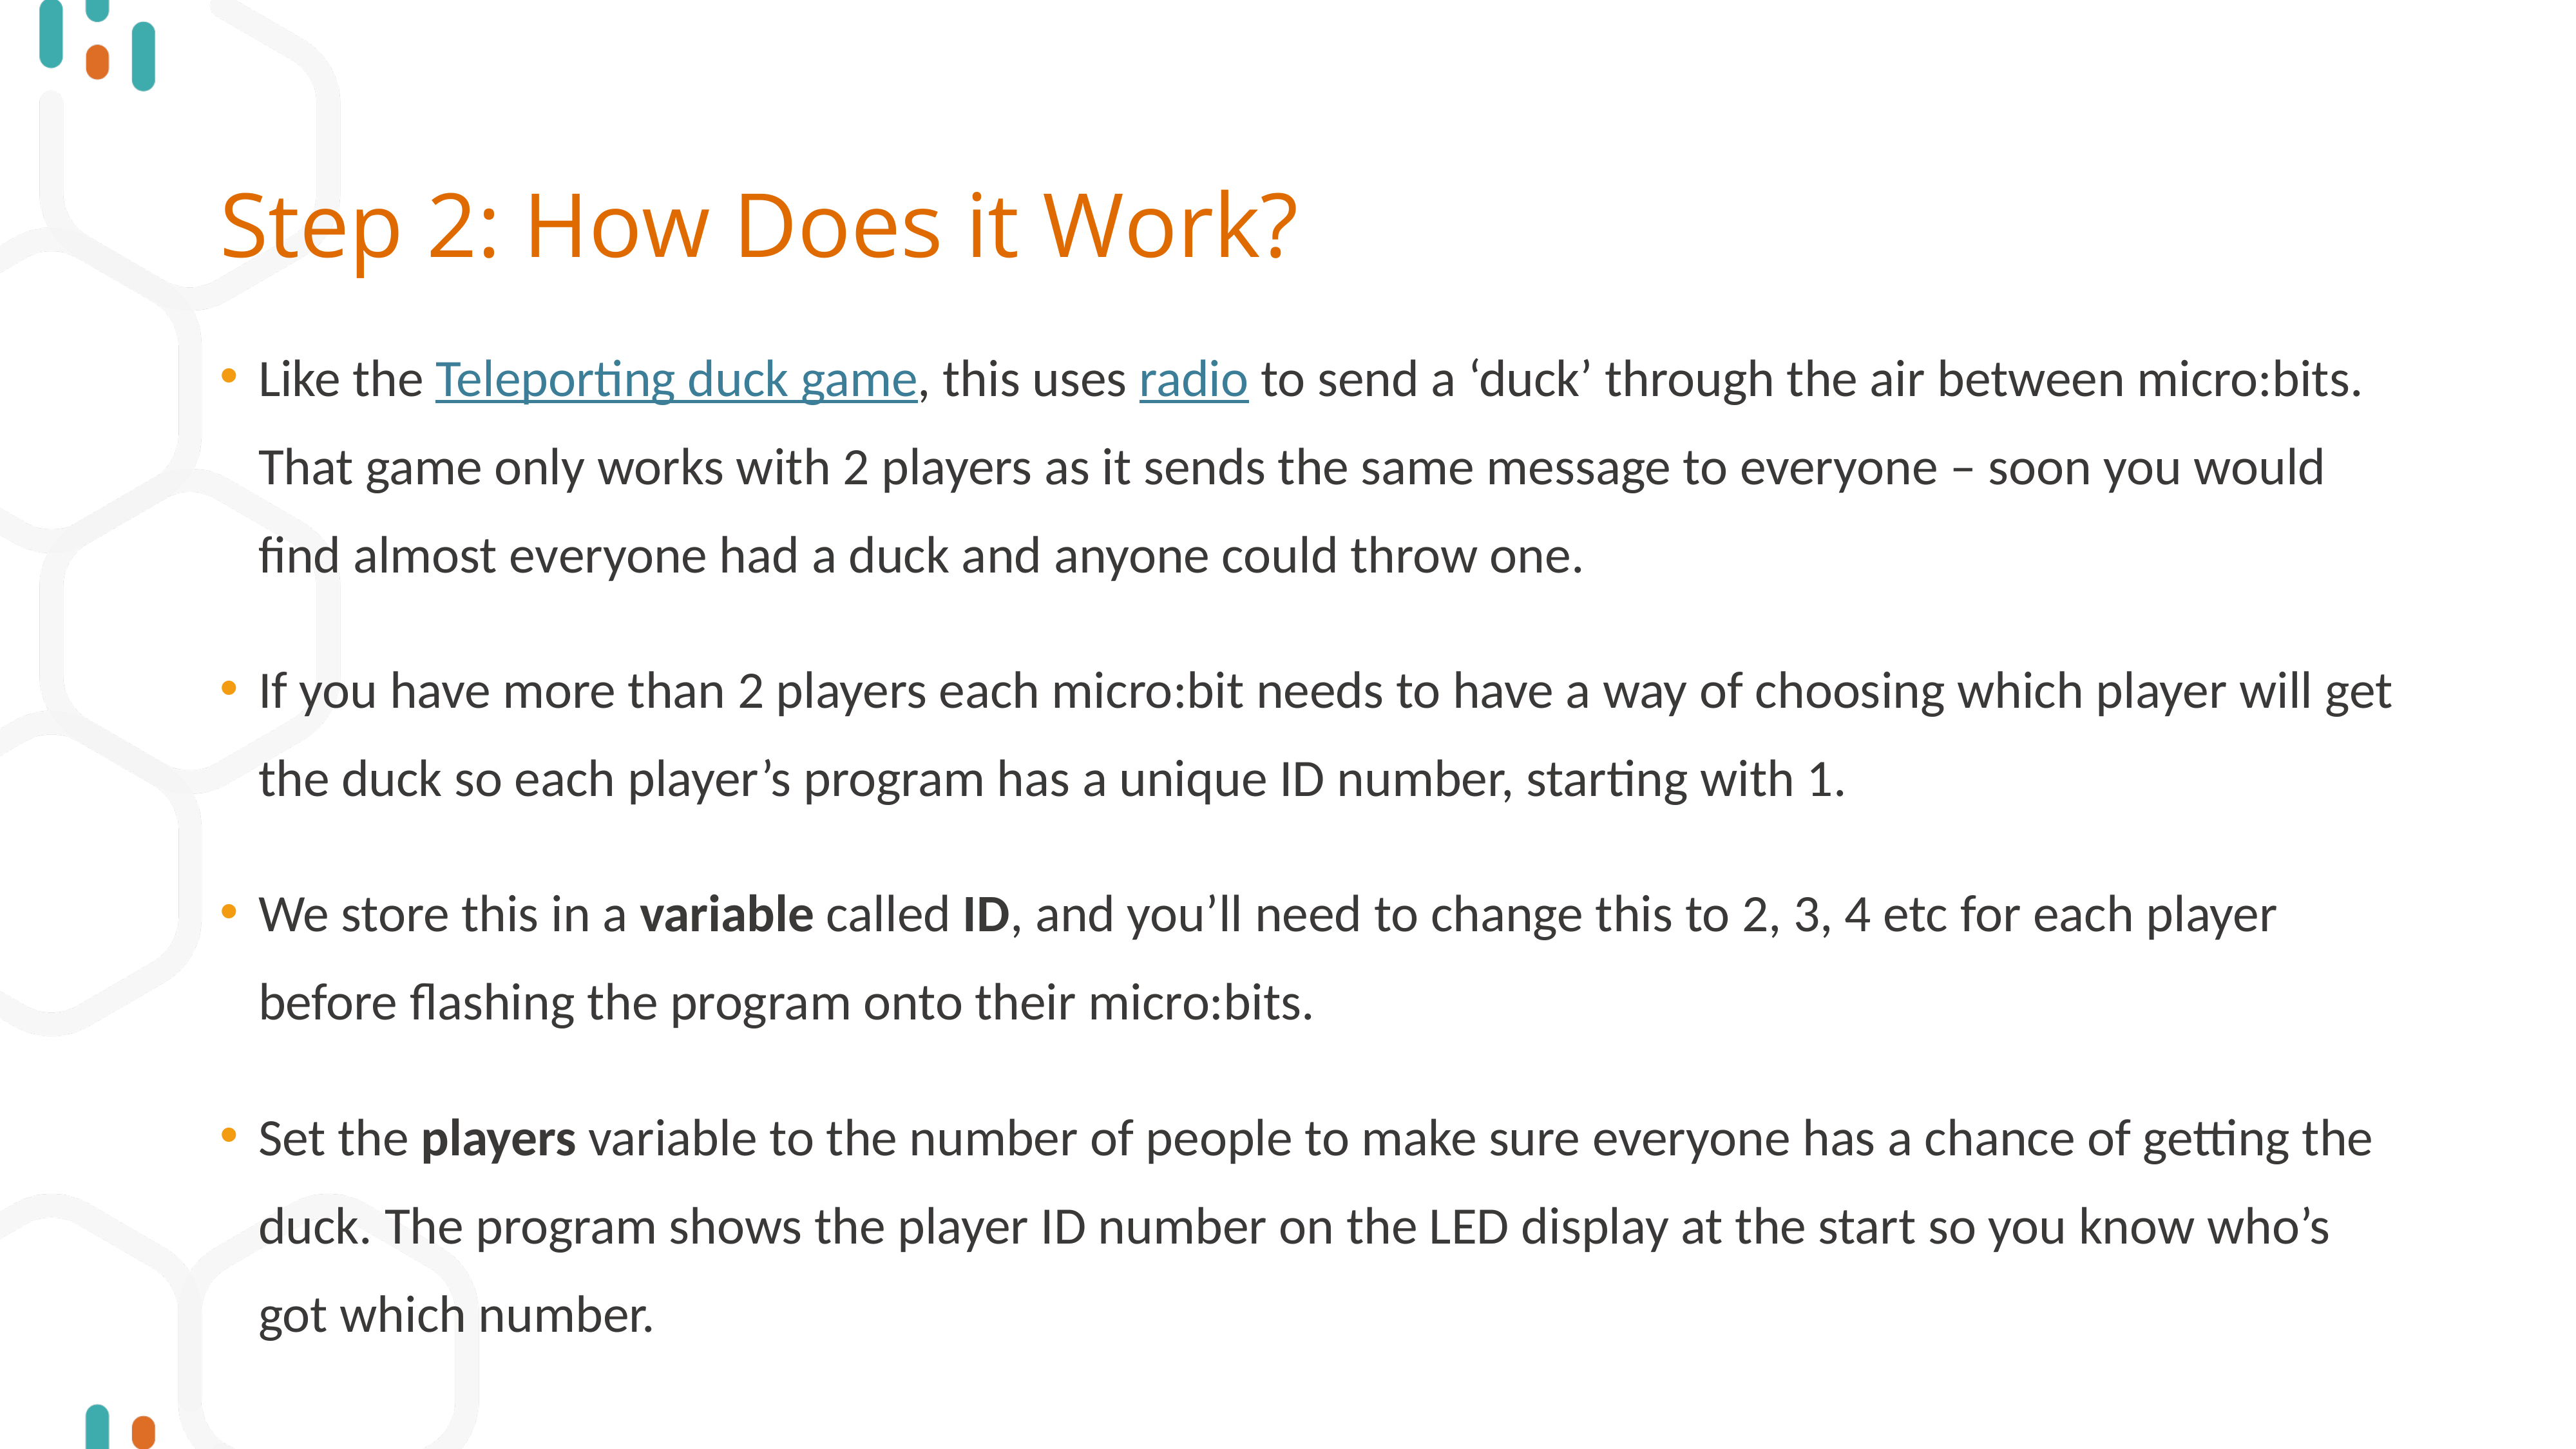

# Step 2: How Does it Work?
Like the Teleporting duck game, this uses radio to send a ‘duck’ through the air between micro:bits. That game only works with 2 players as it sends the same message to everyone – soon you would find almost everyone had a duck and anyone could throw one.
If you have more than 2 players each micro:bit needs to have a way of choosing which player will get the duck so each player’s program has a unique ID number, starting with 1.
We store this in a variable called ID, and you’ll need to change this to 2, 3, 4 etc for each player before flashing the program onto their micro:bits.
Set the players variable to the number of people to make sure everyone has a chance of getting the duck. The program shows the player ID number on the LED display at the start so you know who’s got which number.